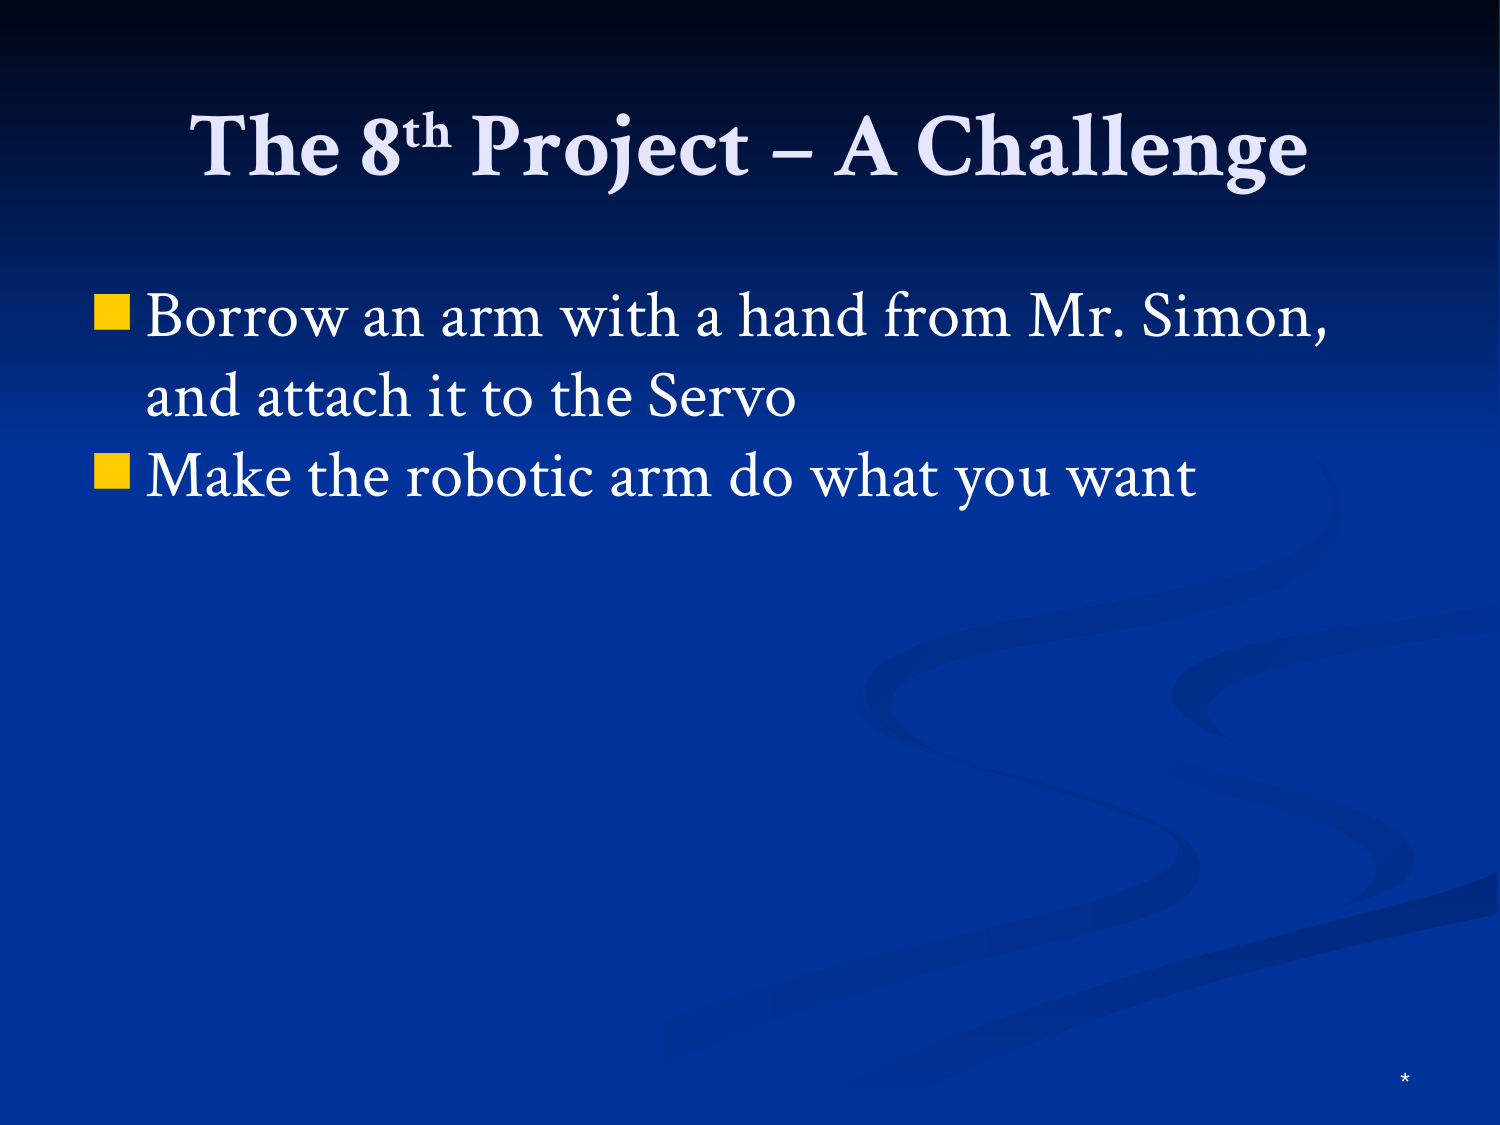

The 8th Project – A Challenge
Borrow an arm with a hand from Mr. Simon, and attach it to the Servo
Make the robotic arm do what you want

*